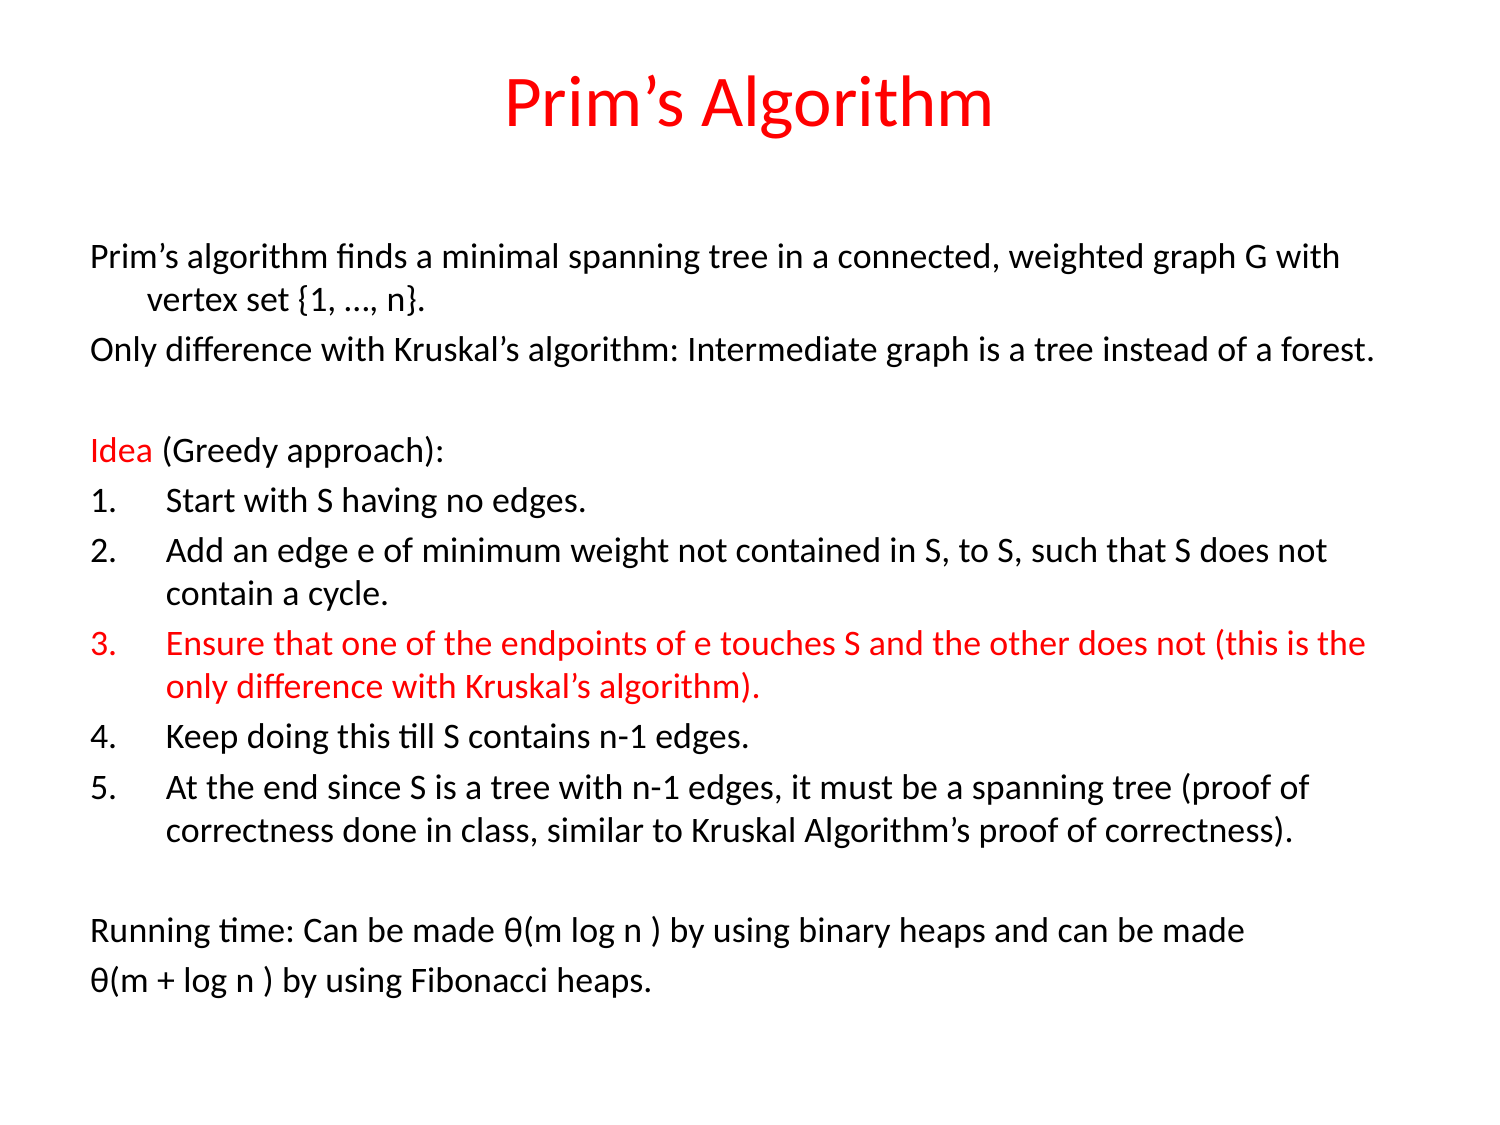

# Prim’s Algorithm
Prim’s algorithm finds a minimal spanning tree in a connected, weighted graph G with vertex set {1, …, n}.
Only difference with Kruskal’s algorithm: Intermediate graph is a tree instead of a forest.

Idea (Greedy approach):
Start with S having no edges.
Add an edge e of minimum weight not contained in S, to S, such that S does not contain a cycle.
Ensure that one of the endpoints of e touches S and the other does not (this is the only difference with Kruskal’s algorithm).
Keep doing this till S contains n-1 edges.
At the end since S is a tree with n-1 edges, it must be a spanning tree (proof of correctness done in class, similar to Kruskal Algorithm’s proof of correctness).

Running time: Can be made θ(m log n ) by using binary heaps and can be made
θ(m + log n ) by using Fibonacci heaps.